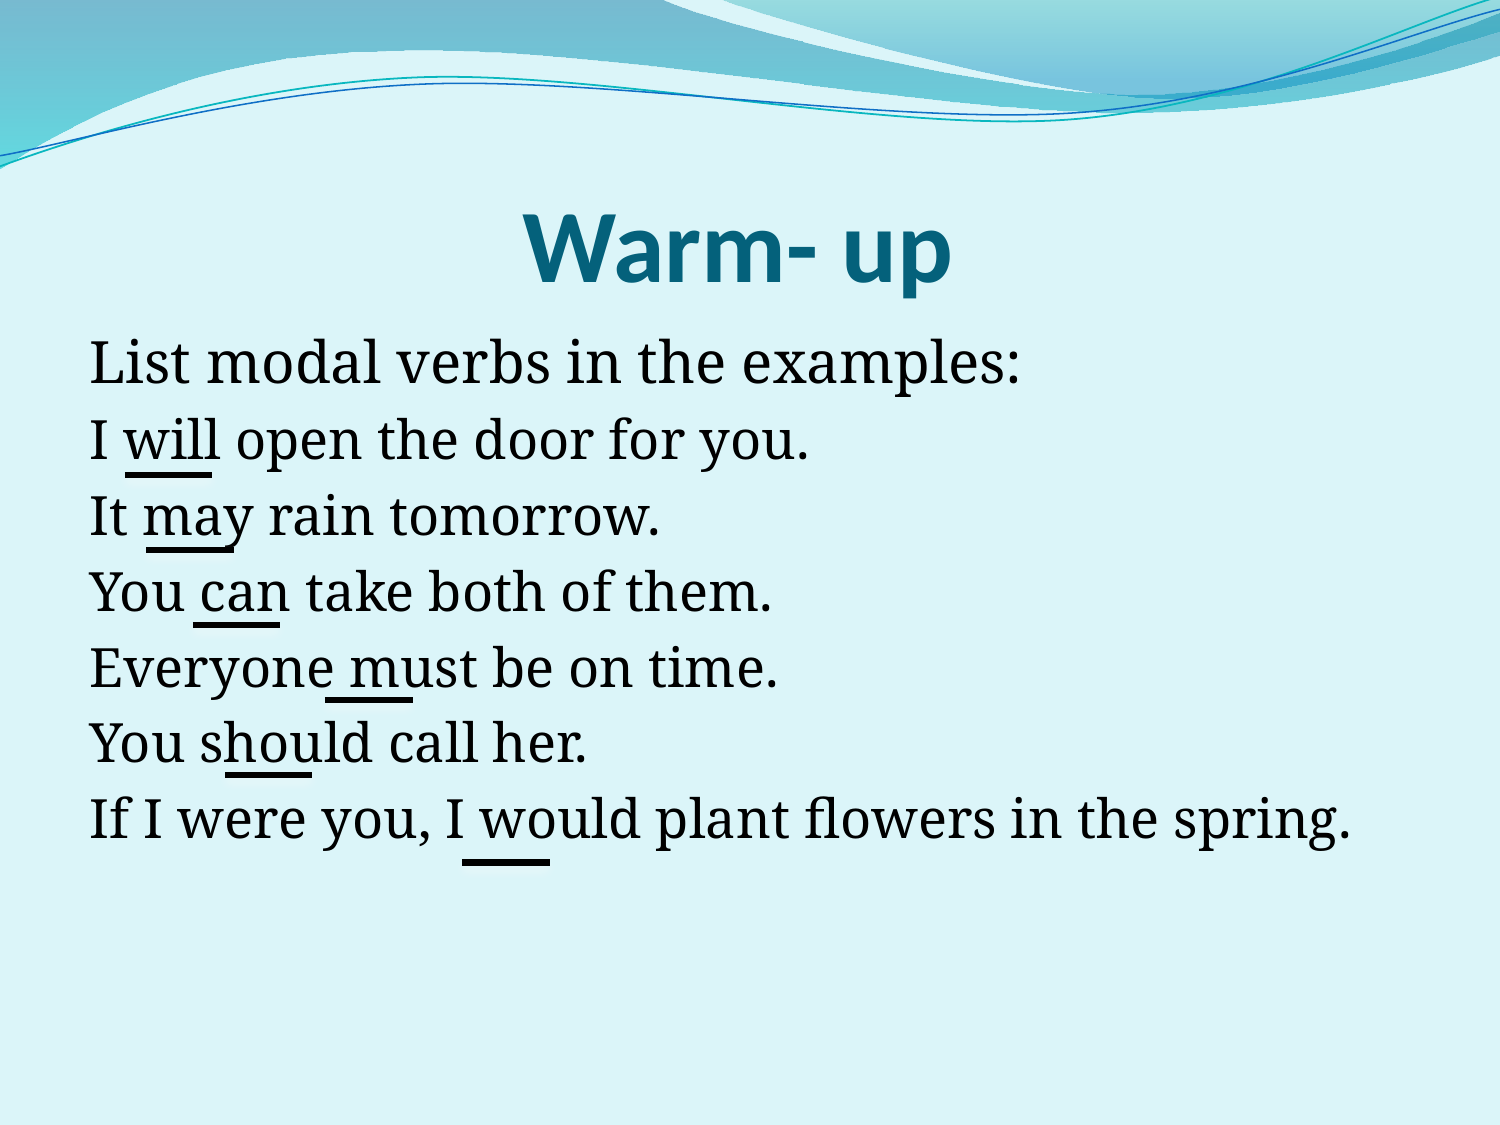

# Warm- up
List modal verbs in the examples:
I will open the door for you.
It may rain tomorrow.
You can take both of them.
Everyone must be on time.
You should call her.
If I were you, I would plant flowers in the spring.